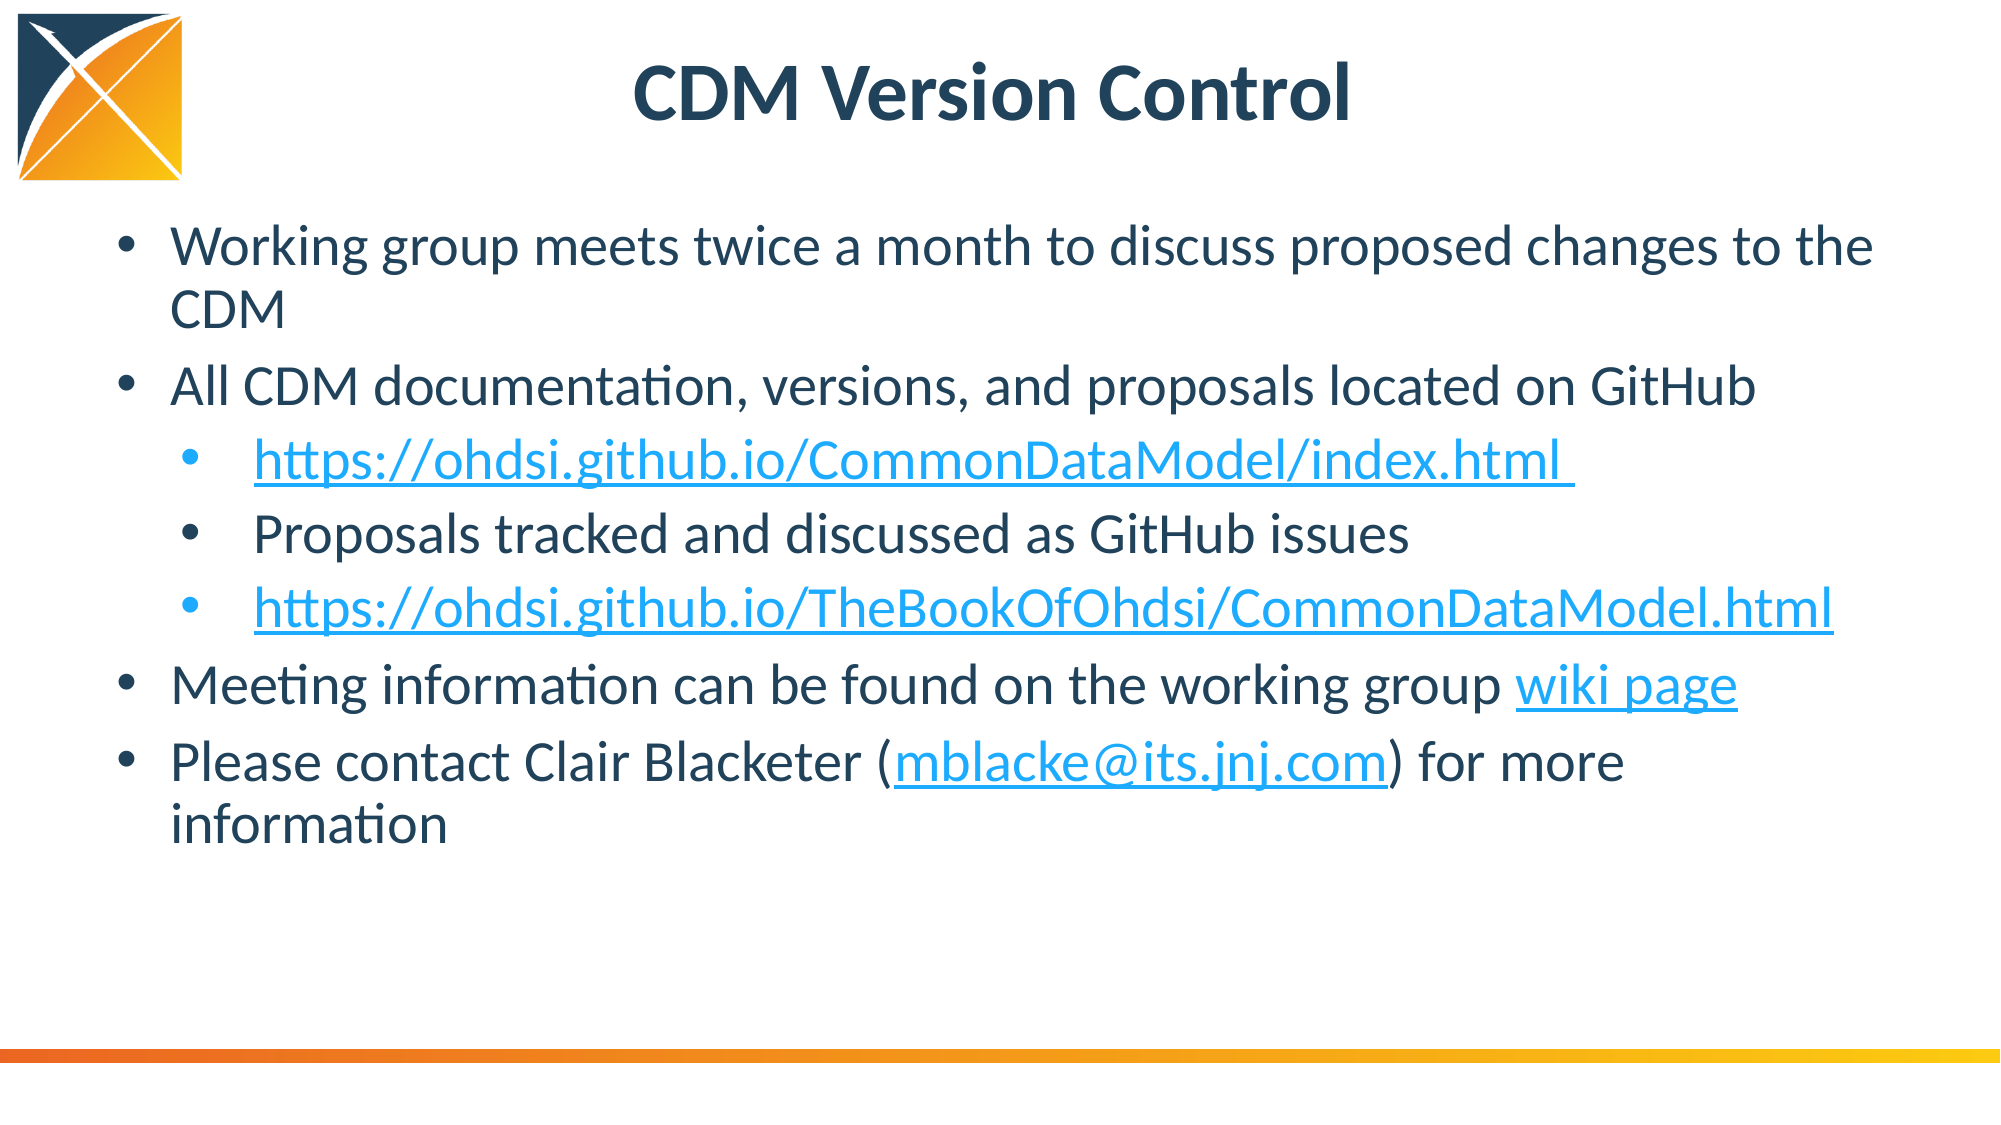

# CDM Version Control
Working group meets twice a month to discuss proposed changes to the CDM
All CDM documentation, versions, and proposals located on GitHub
https://ohdsi.github.io/CommonDataModel/index.html
Proposals tracked and discussed as GitHub issues
https://ohdsi.github.io/TheBookOfOhdsi/CommonDataModel.html
Meeting information can be found on the working group wiki page
Please contact Clair Blacketer (mblacke@its.jnj.com) for more information